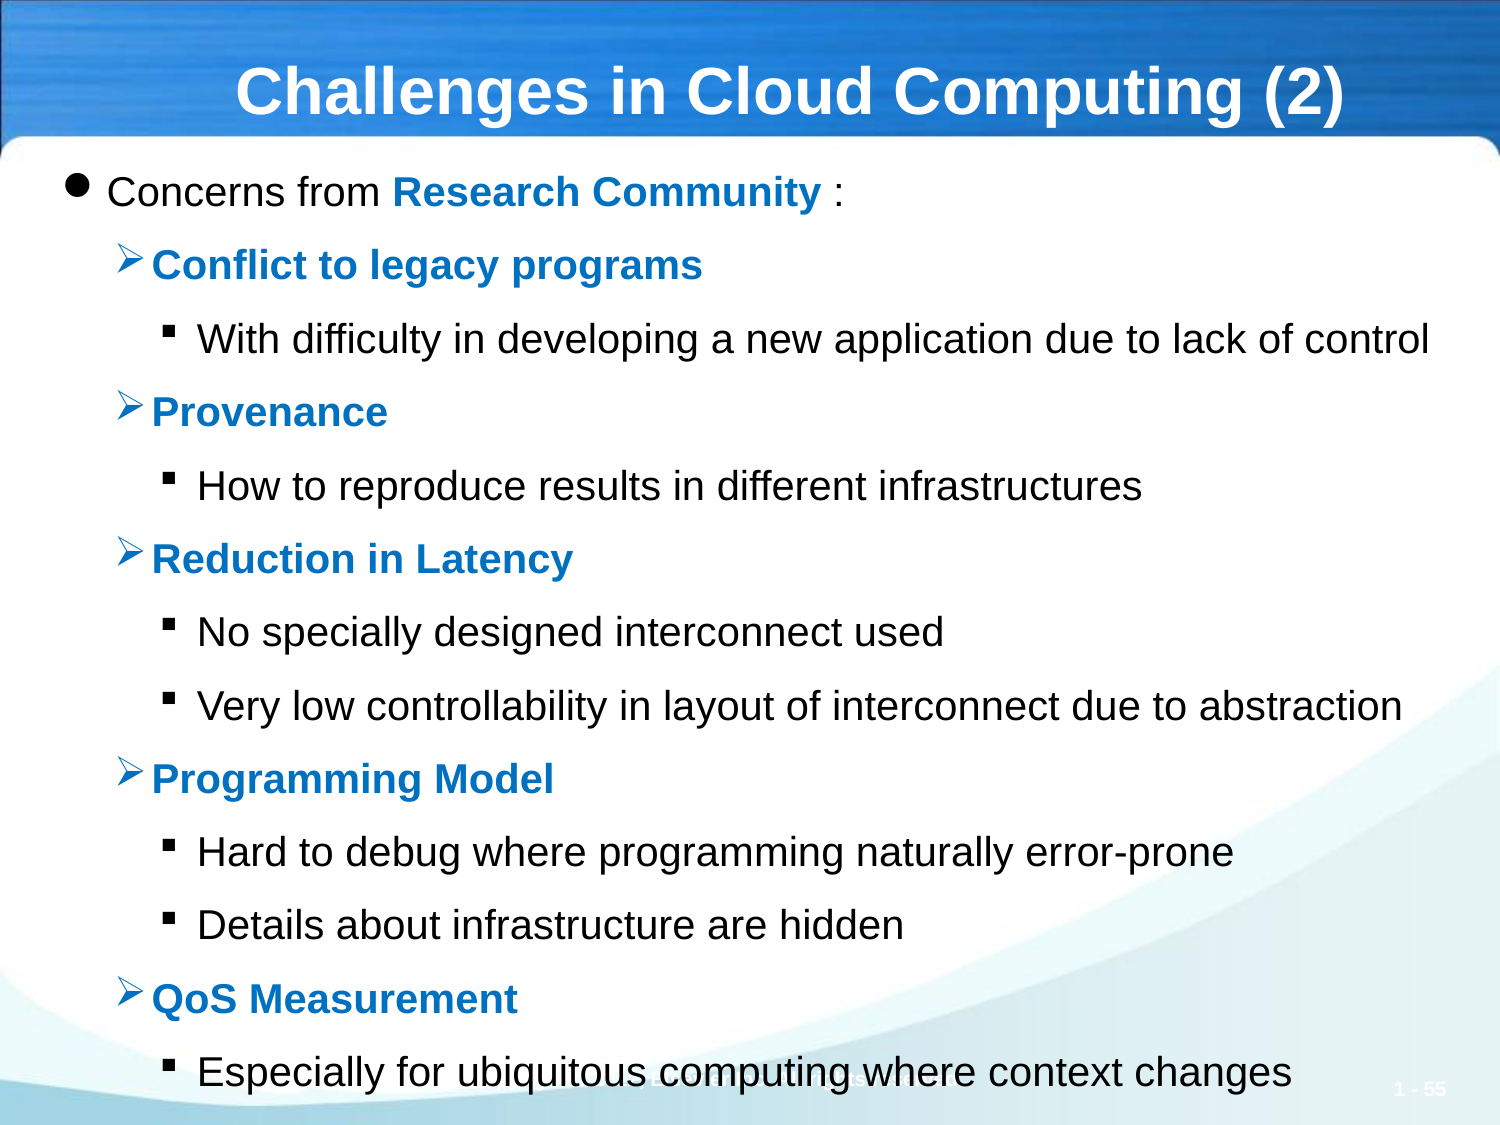

Challenges in Cloud Computing (2)
Concerns from Research Community :
Conflict to legacy programs
With difficulty in developing a new application due to lack of control
Provenance
How to reproduce results in different infrastructures
Reduction in Latency
No specially designed interconnect used
Very low controllability in layout of interconnect due to abstraction
Programming Model
Hard to debug where programming naturally error-prone
Details about infrastructure are hidden
QoS Measurement
Especially for ubiquitous computing where context changes